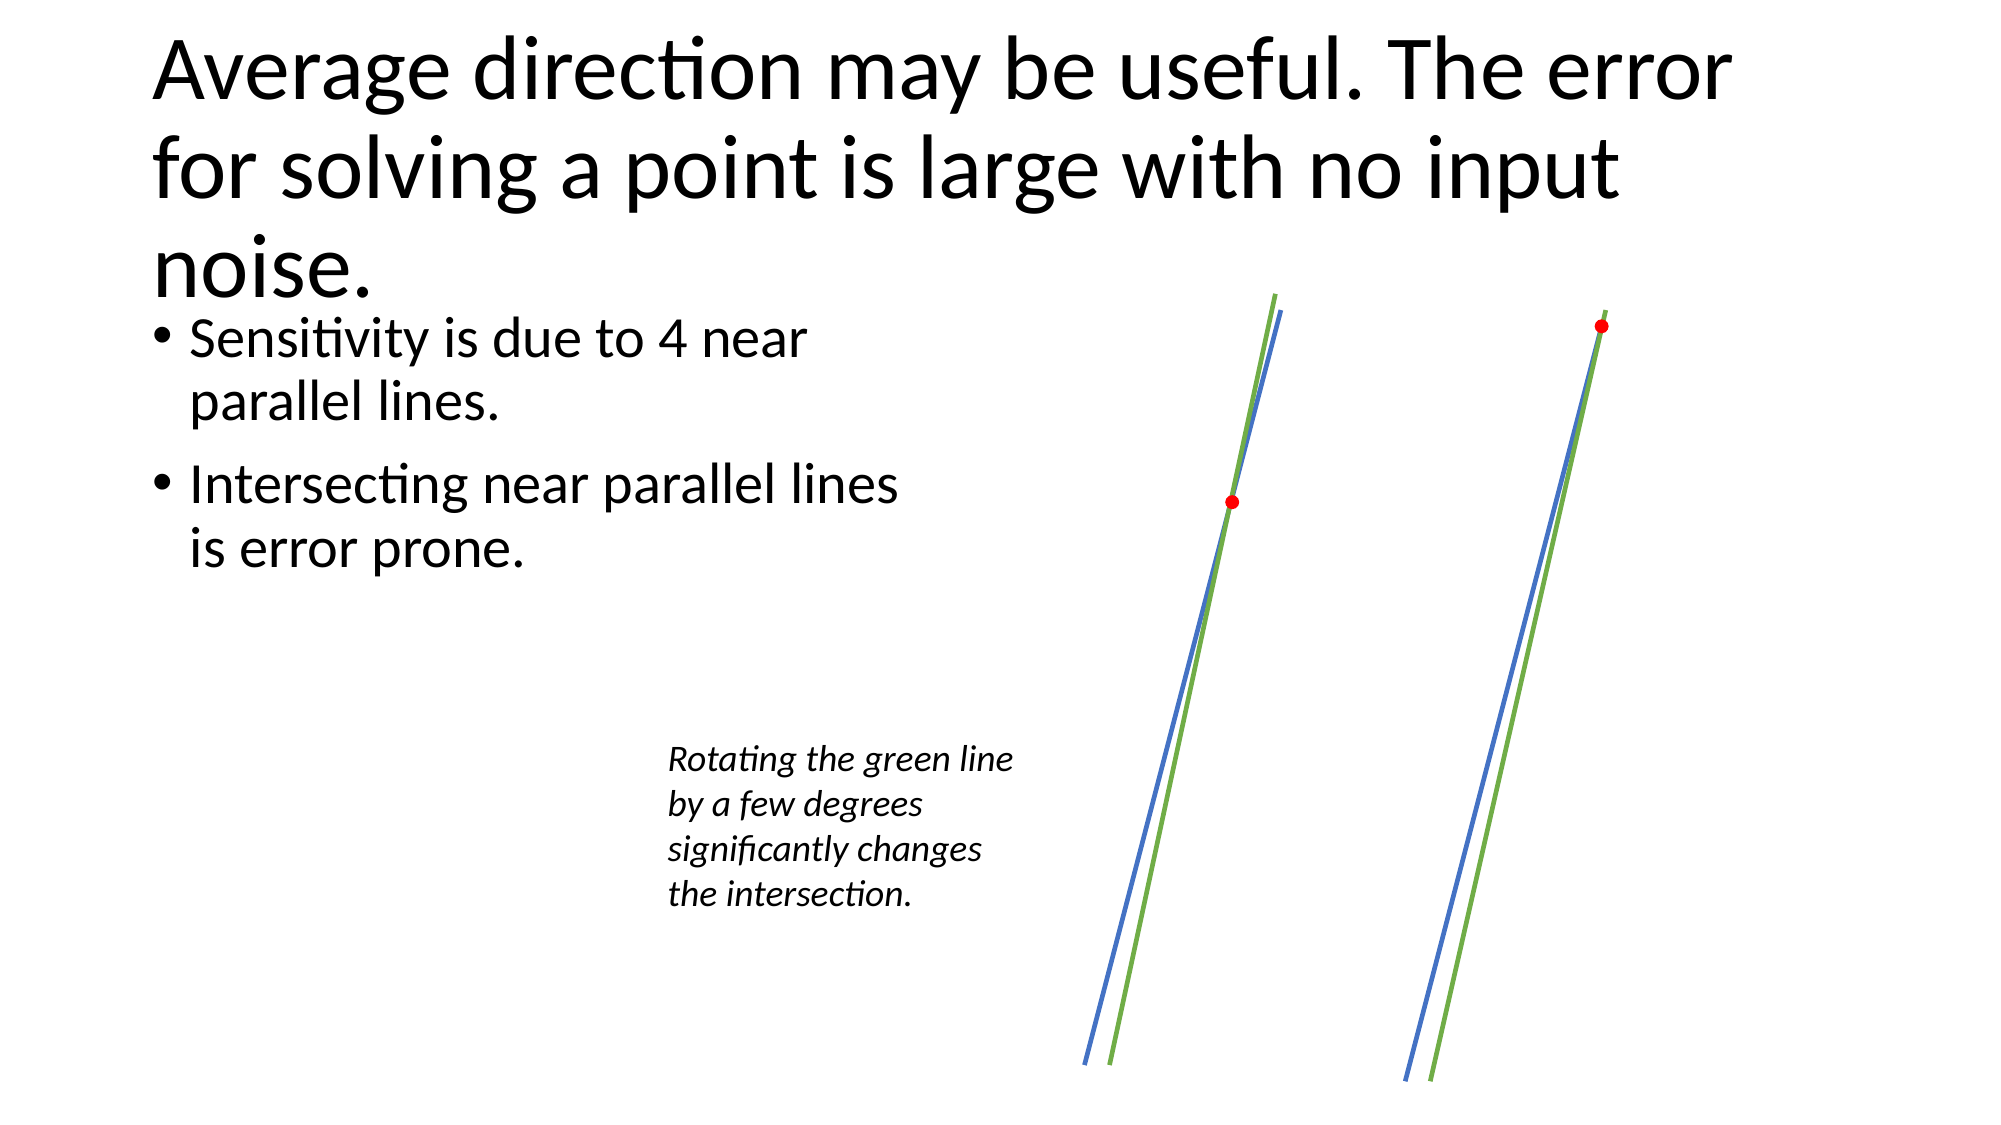

# Average direction may be useful. The error for solving a point is large with no input noise.
Sensitivity is due to 4 near parallel lines.
Intersecting near parallel lines is error prone.

Rotating the green line by a few degrees significantly changes the intersection.